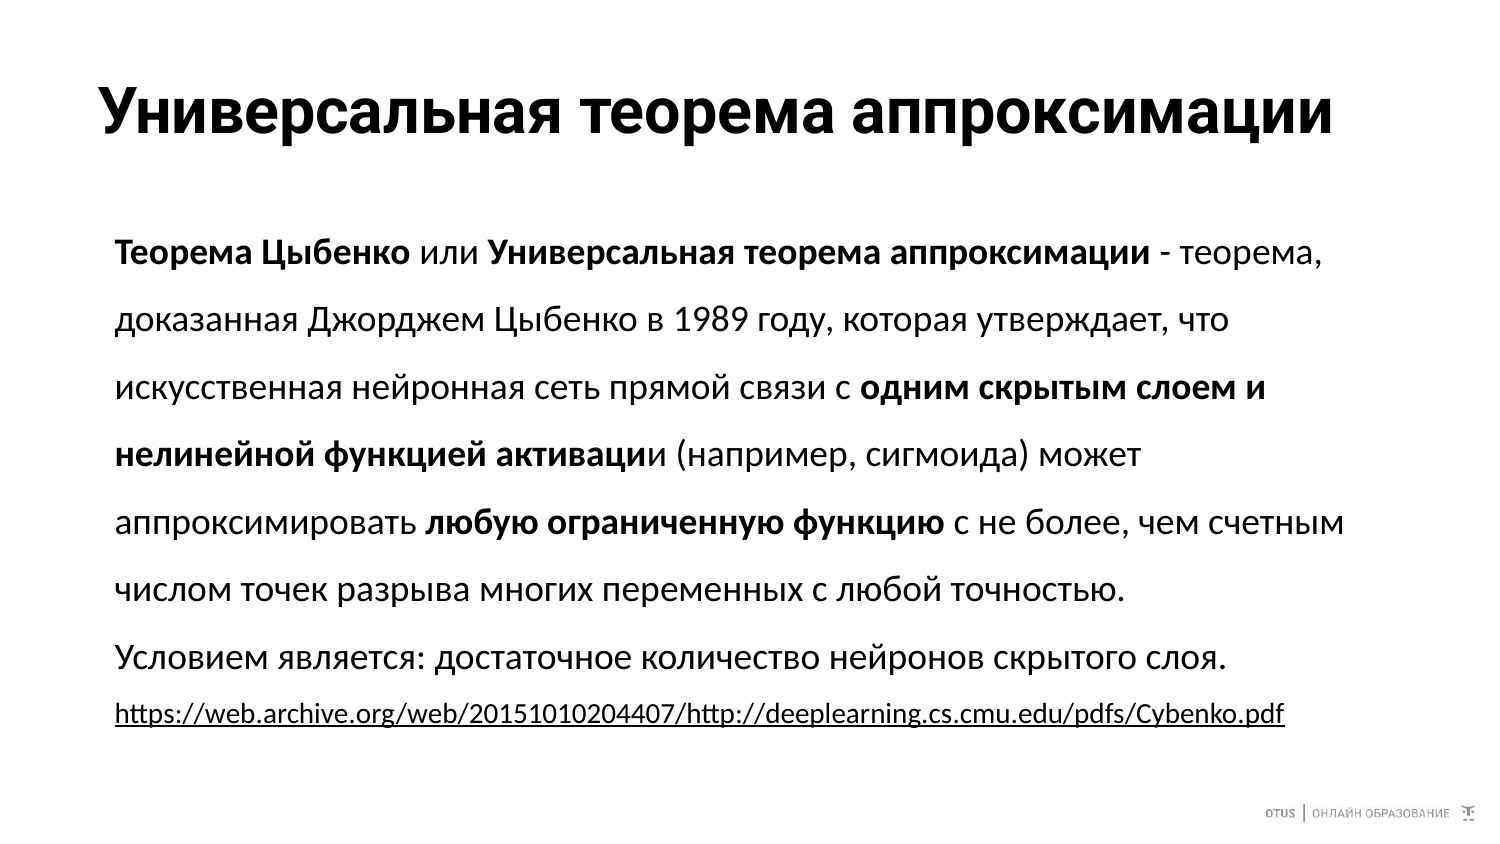

# Универсальная теорема аппроксимации
Теорема Цыбенко или Универсальная теорема аппроксимации - теорема,
доказанная Джорджем Цыбенко в 1989 году, которая утверждает, что искусственная нейронная сеть прямой связи с одним скрытым слоем и нелинейной функцией активации (например, сигмоида) может аппроксимировать любую ограниченную функцию с не более, чем счетным числом точек разрыва многих переменных с любой точностью.
Условием является: достаточное количество нейронов скрытого слоя.
https://web.archive.org/web/20151010204407/http://deeplearning.cs.cmu.edu/pdfs/Cybenko.pdf